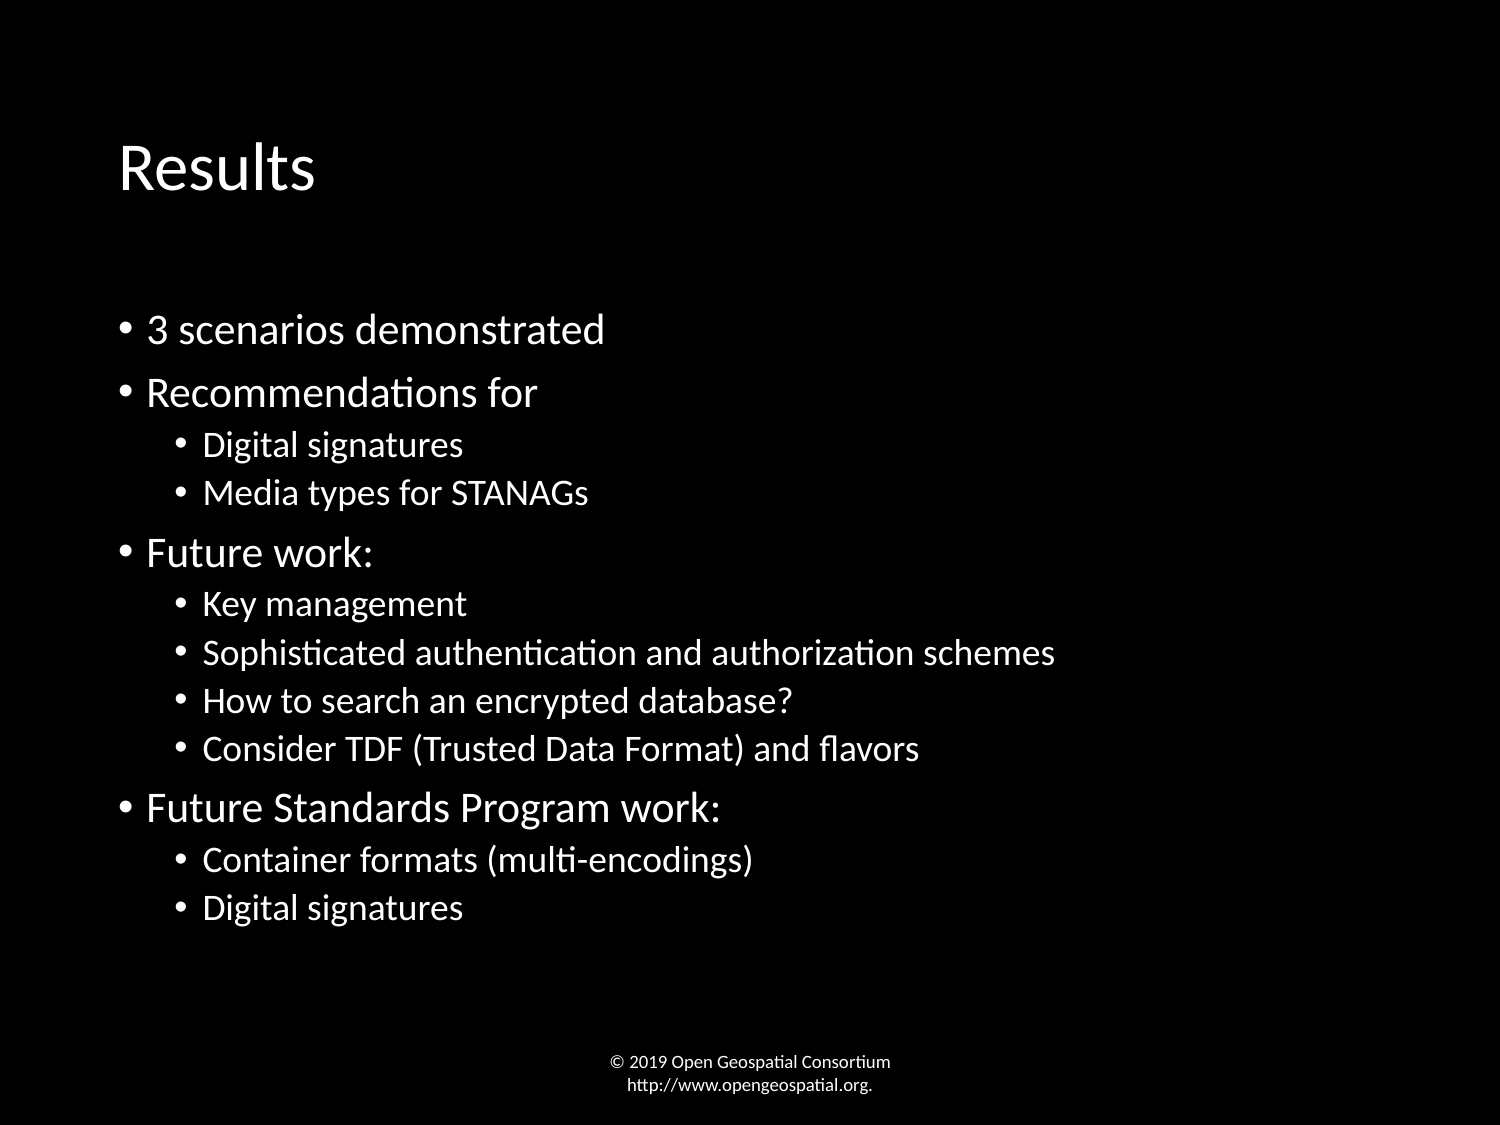

# Results
3 scenarios demonstrated
Recommendations for
Digital signatures
Media types for STANAGs
Future work:
Key management
Sophisticated authentication and authorization schemes
How to search an encrypted database?
Consider TDF (Trusted Data Format) and flavors
Future Standards Program work:
Container formats (multi-encodings)
Digital signatures
© 2019 Open Geospatial Consortium http://www.opengeospatial.org.